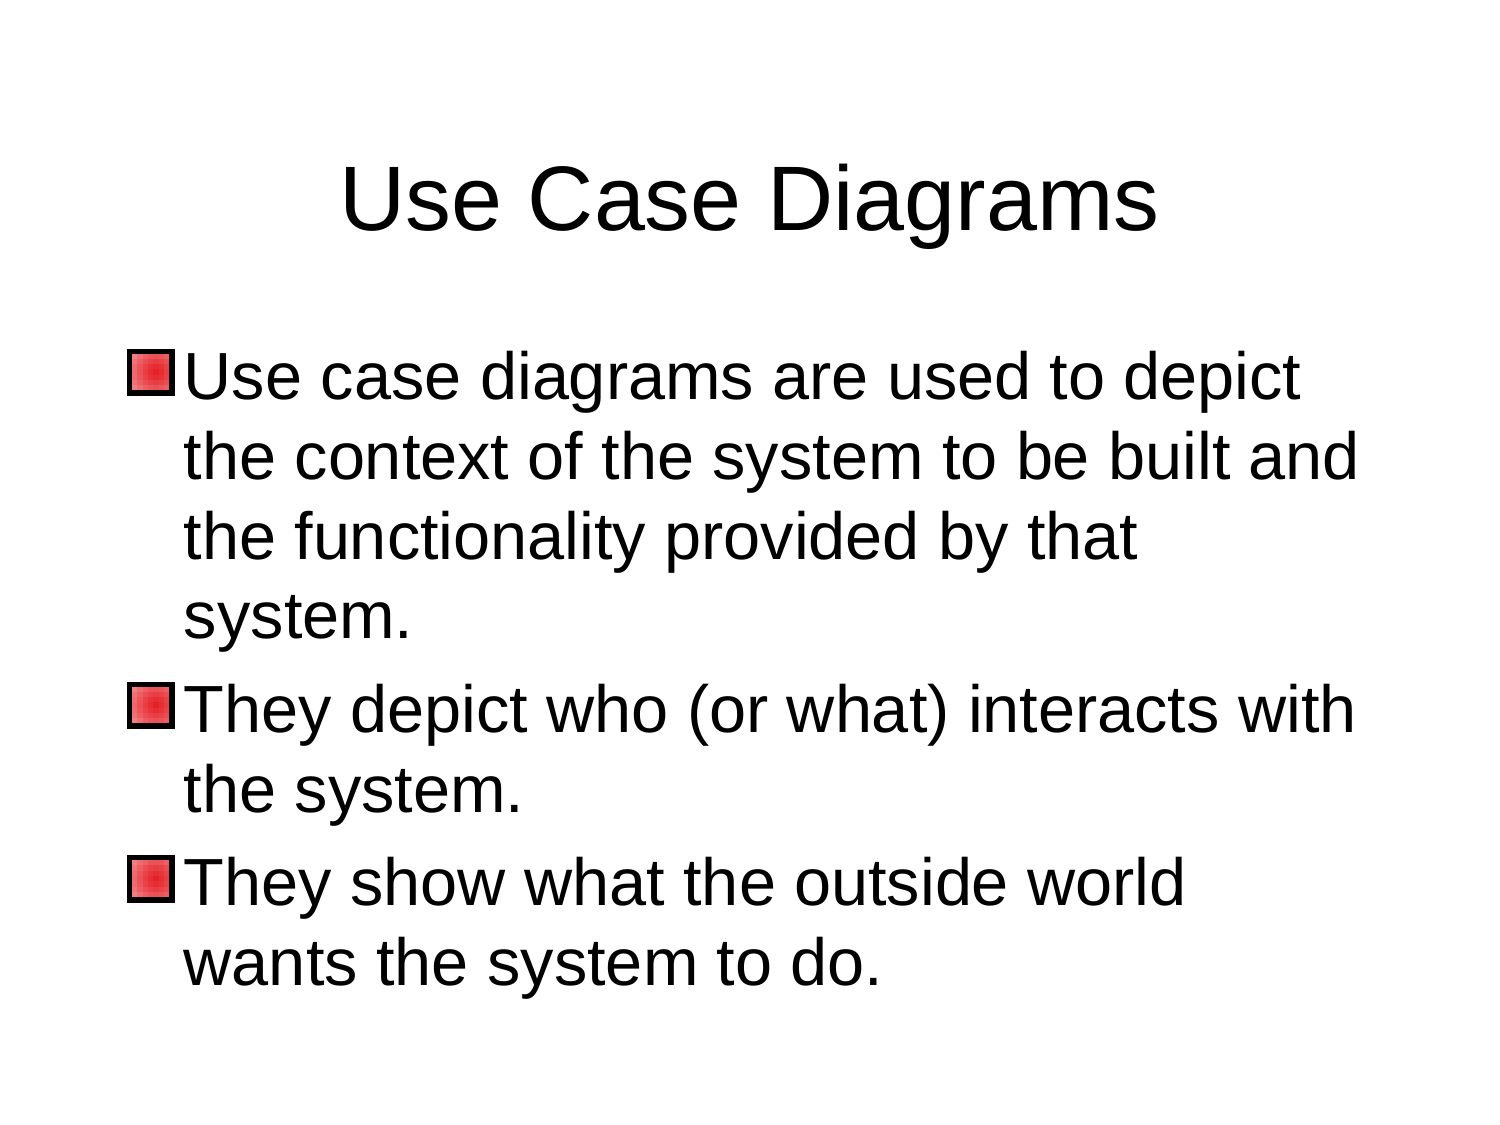

# Use Case Diagrams
Use case diagrams are used to depict the context of the system to be built and the functionality provided by that system.
They depict who (or what) interacts with the system.
They show what the outside world wants the system to do.